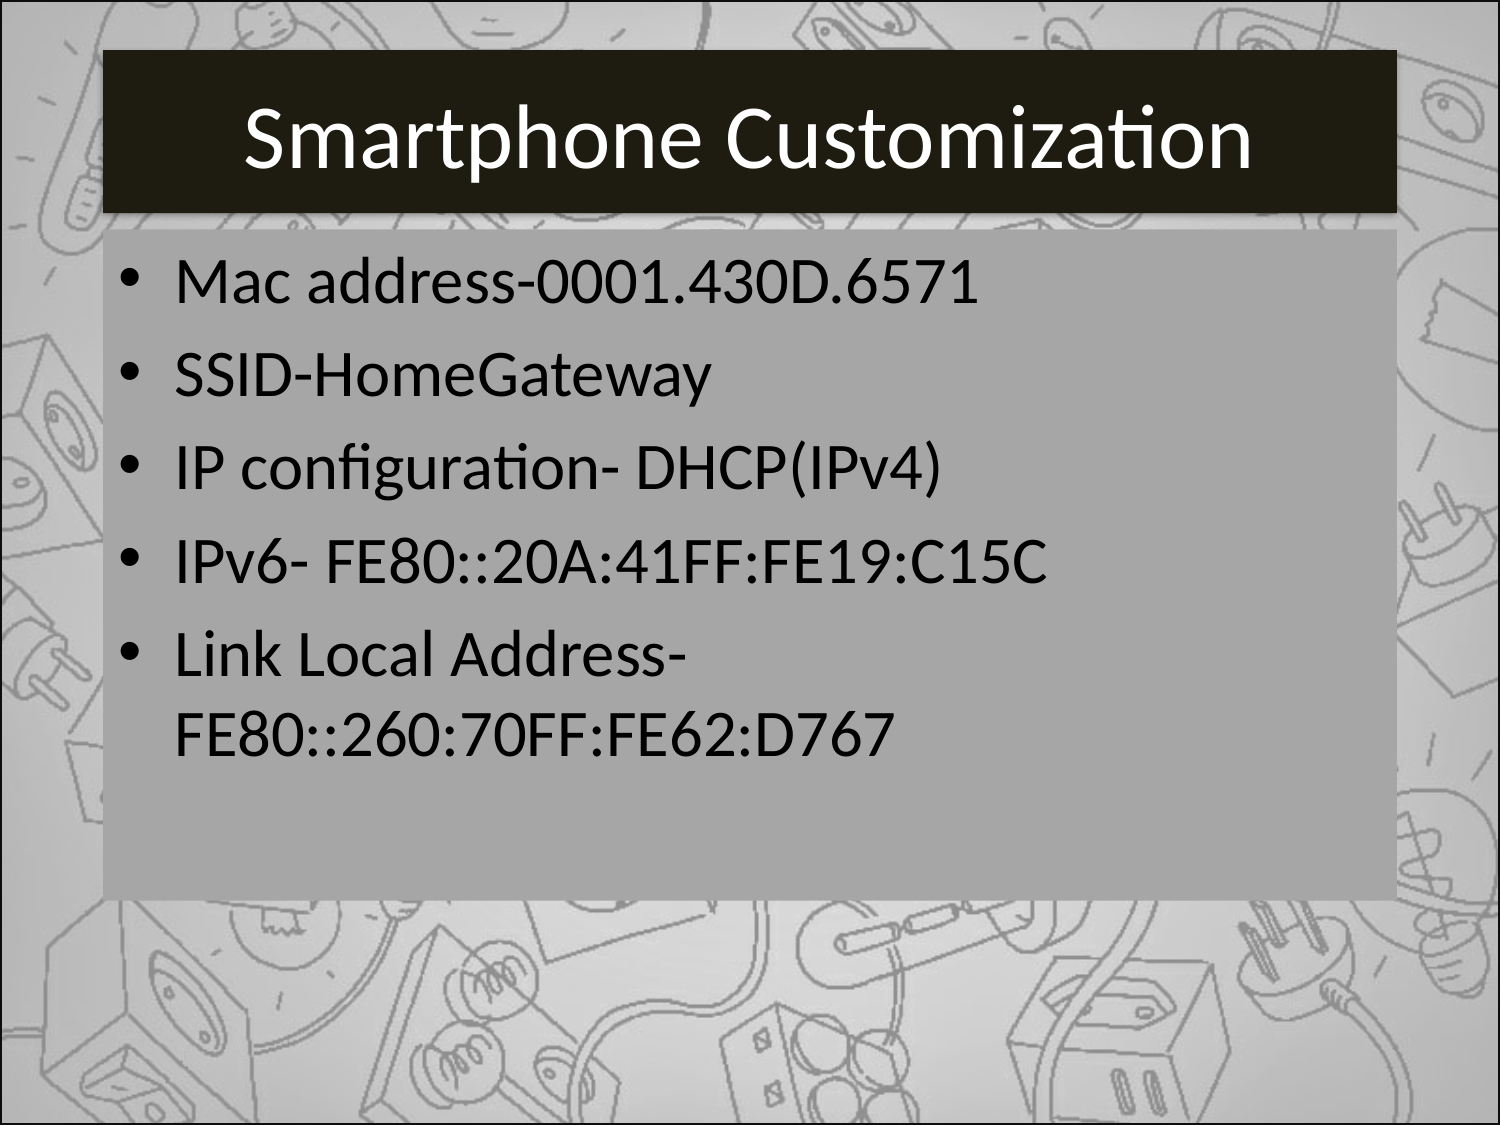

# Smartphone Customization
Mac address-0001.430D.6571
SSID-HomeGateway
IP configuration- DHCP(IPv4)
IPv6- FE80::20A:41FF:FE19:C15C
Link Local Address-FE80::260:70FF:FE62:D767